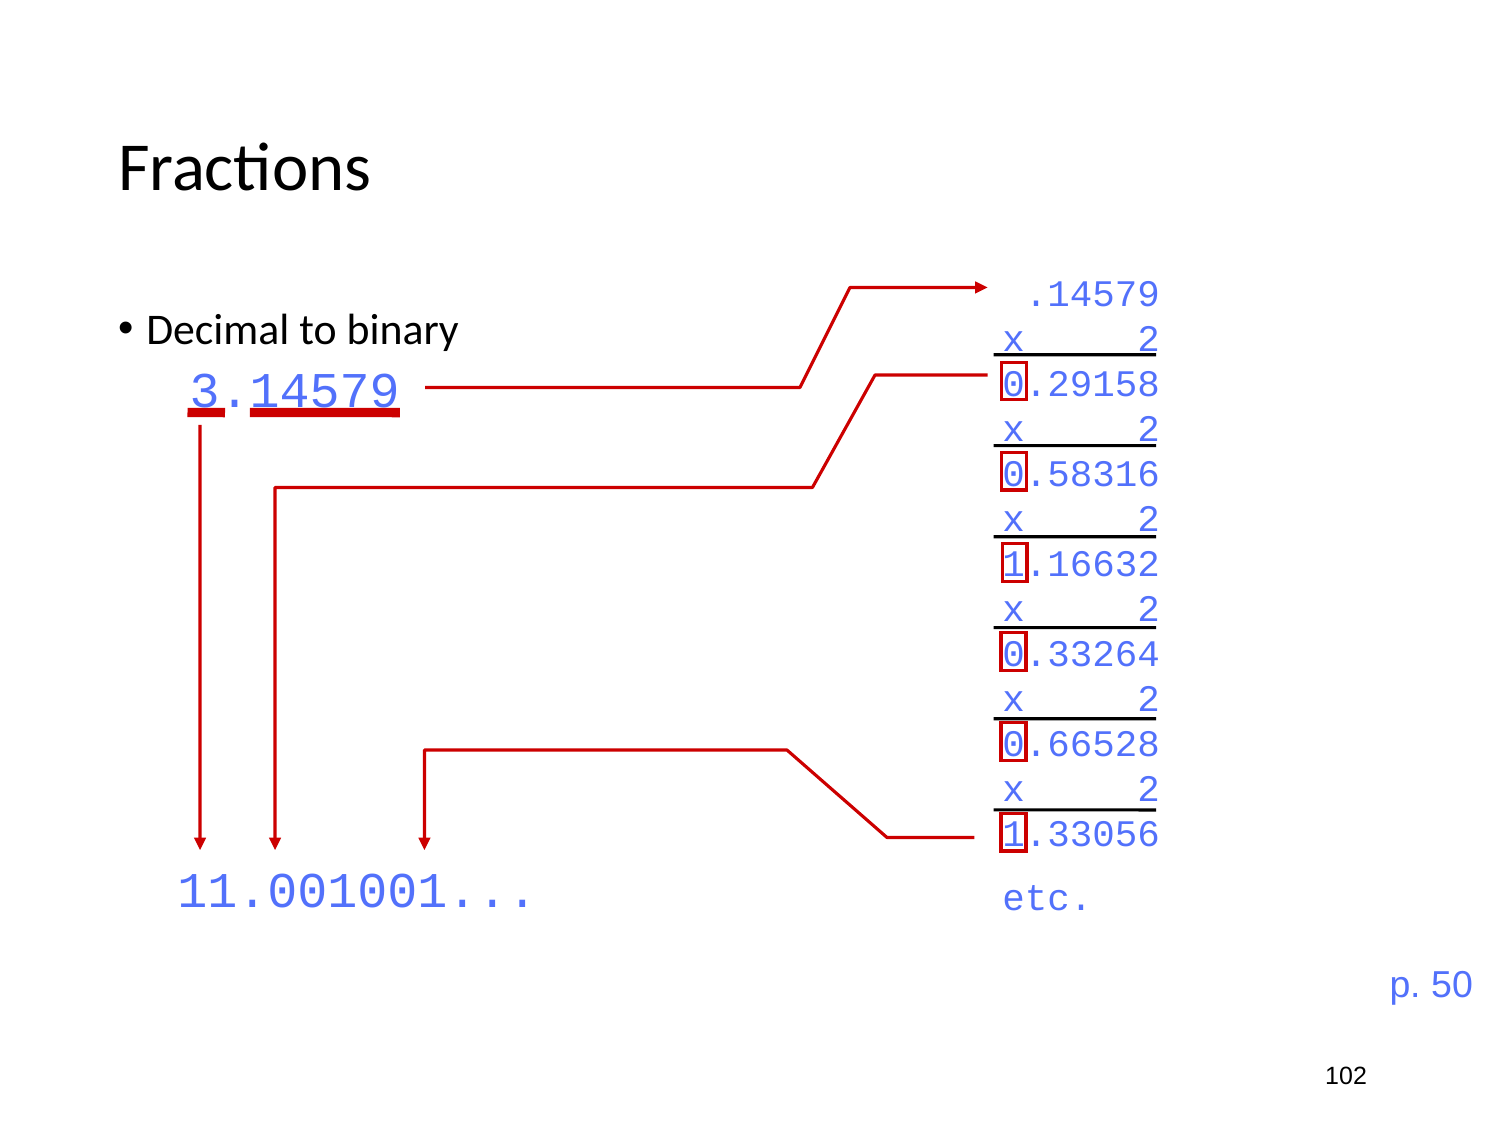

# Fractions
 .14579
x     2
0.29158
x     2
0.58316
x     2
1.16632
x     2
0.33264
x     2
0.66528
x     2
1.33056
etc.

Decimal to binary
3.14579

11.001001...
p. 50